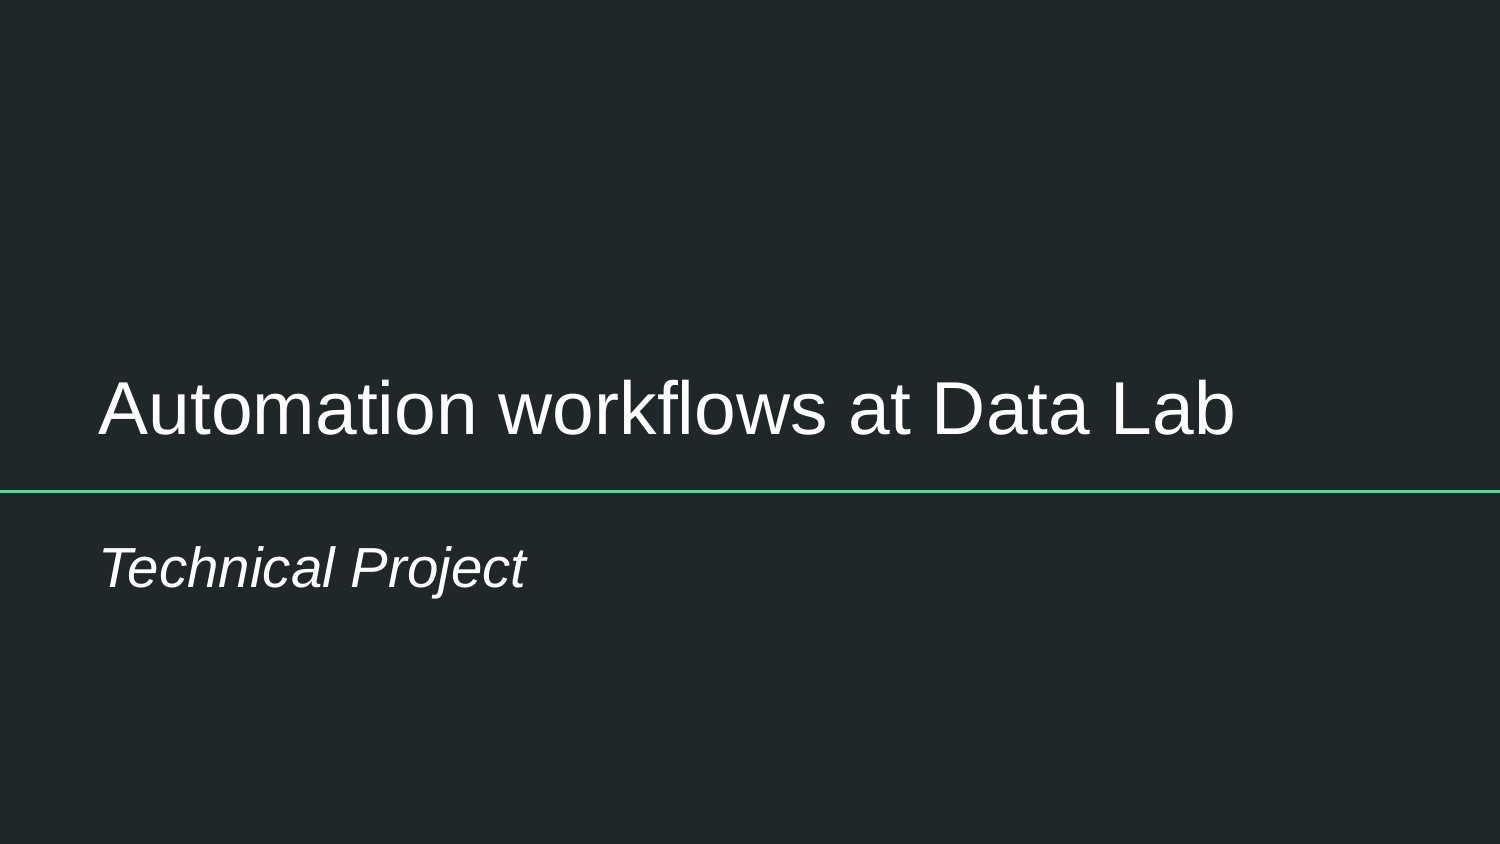

# Automation workflows at Data Lab
Technical Project